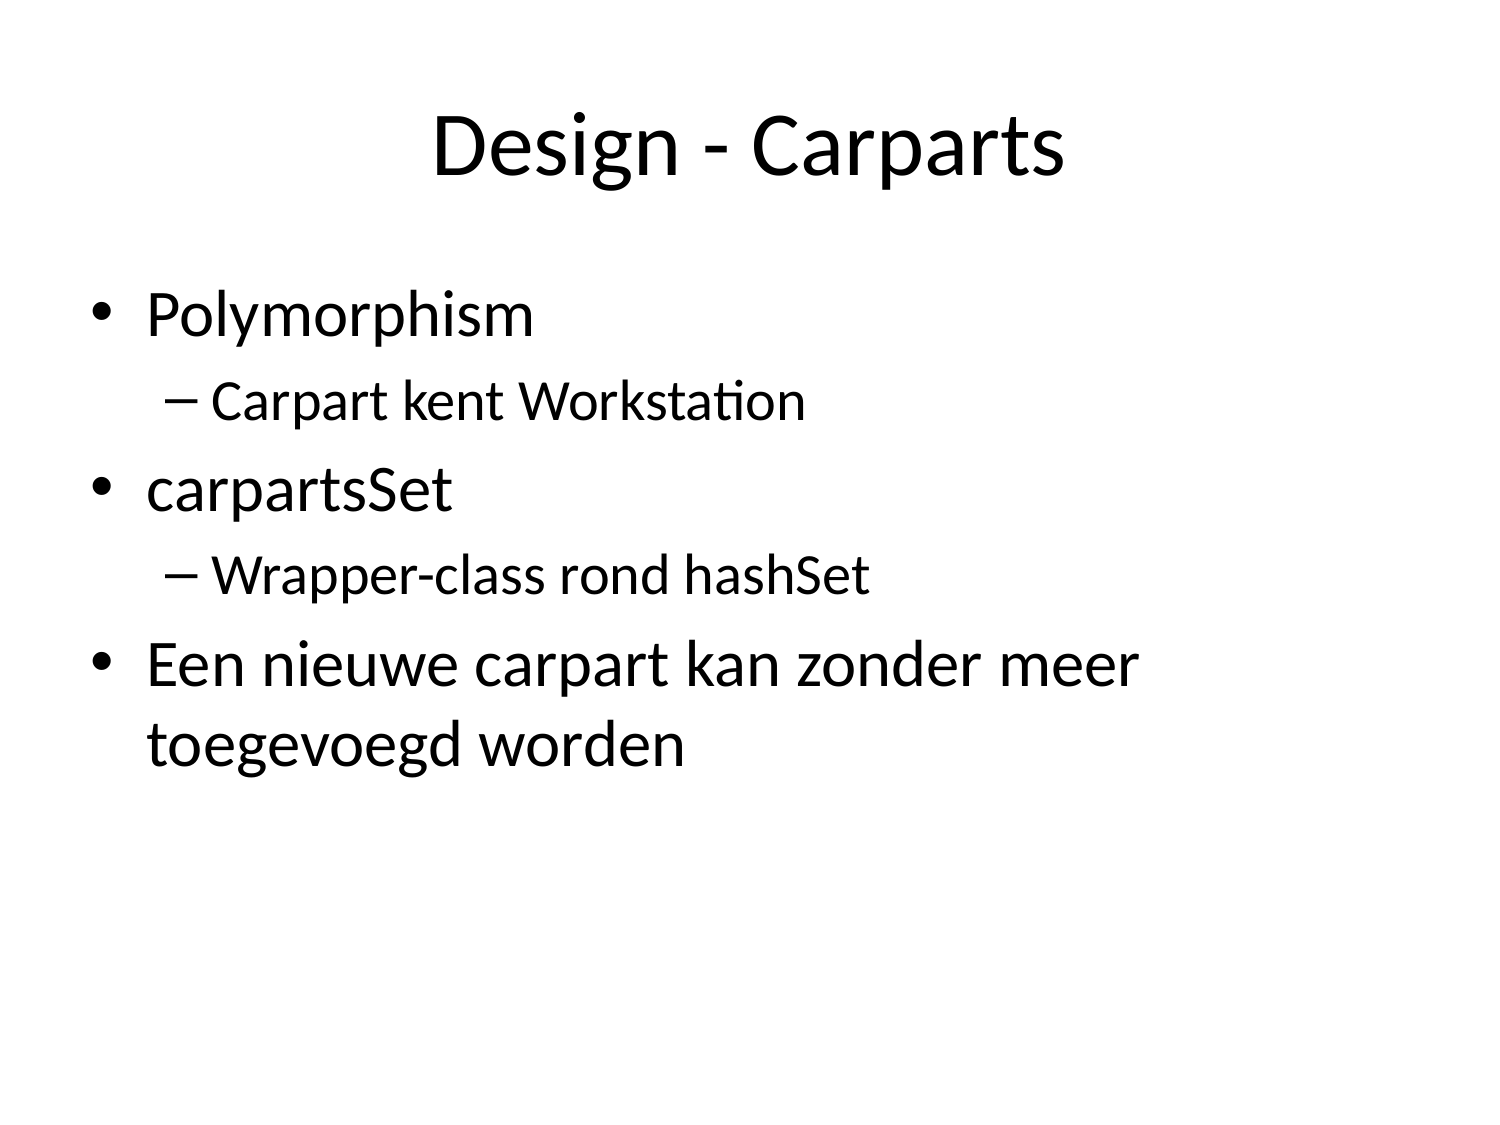

# Design - Carparts
Polymorphism
Carpart kent Workstation
carpartsSet
Wrapper-class rond hashSet
Een nieuwe carpart kan zonder meer toegevoegd worden